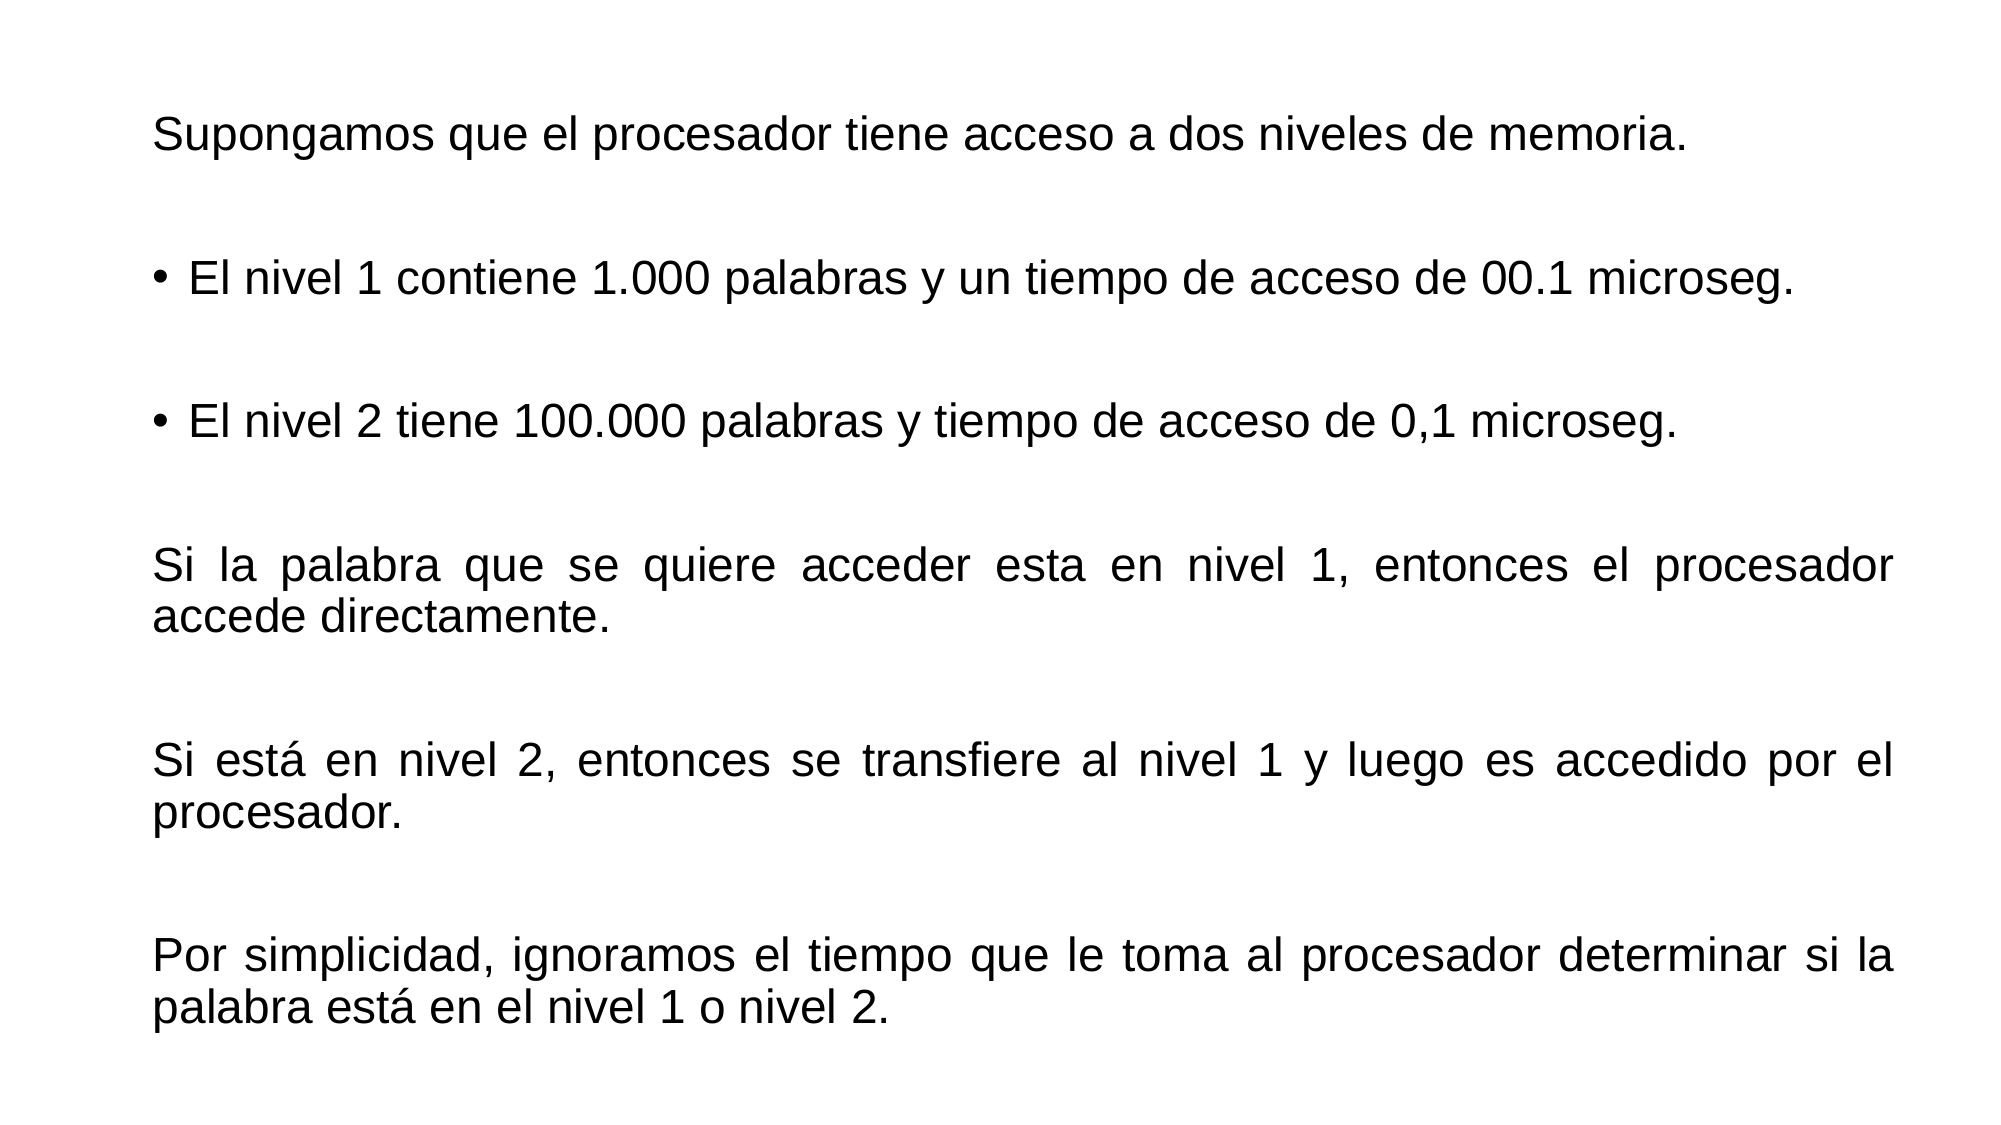

Supongamos que el procesador tiene acceso a dos niveles de memoria.

El nivel 1 contiene 1.000 palabras y un tiempo de acceso de 00.1 microseg.

El nivel 2 tiene 100.000 palabras y tiempo de acceso de 0,1 microseg.

Si la palabra que se quiere acceder esta en nivel 1, entonces el procesador accede directamente.

Si está en nivel 2, entonces se transfiere al nivel 1 y luego es accedido por el procesador.

Por simplicidad, ignoramos el tiempo que le toma al procesador determinar si la palabra está en el nivel 1 o nivel 2.